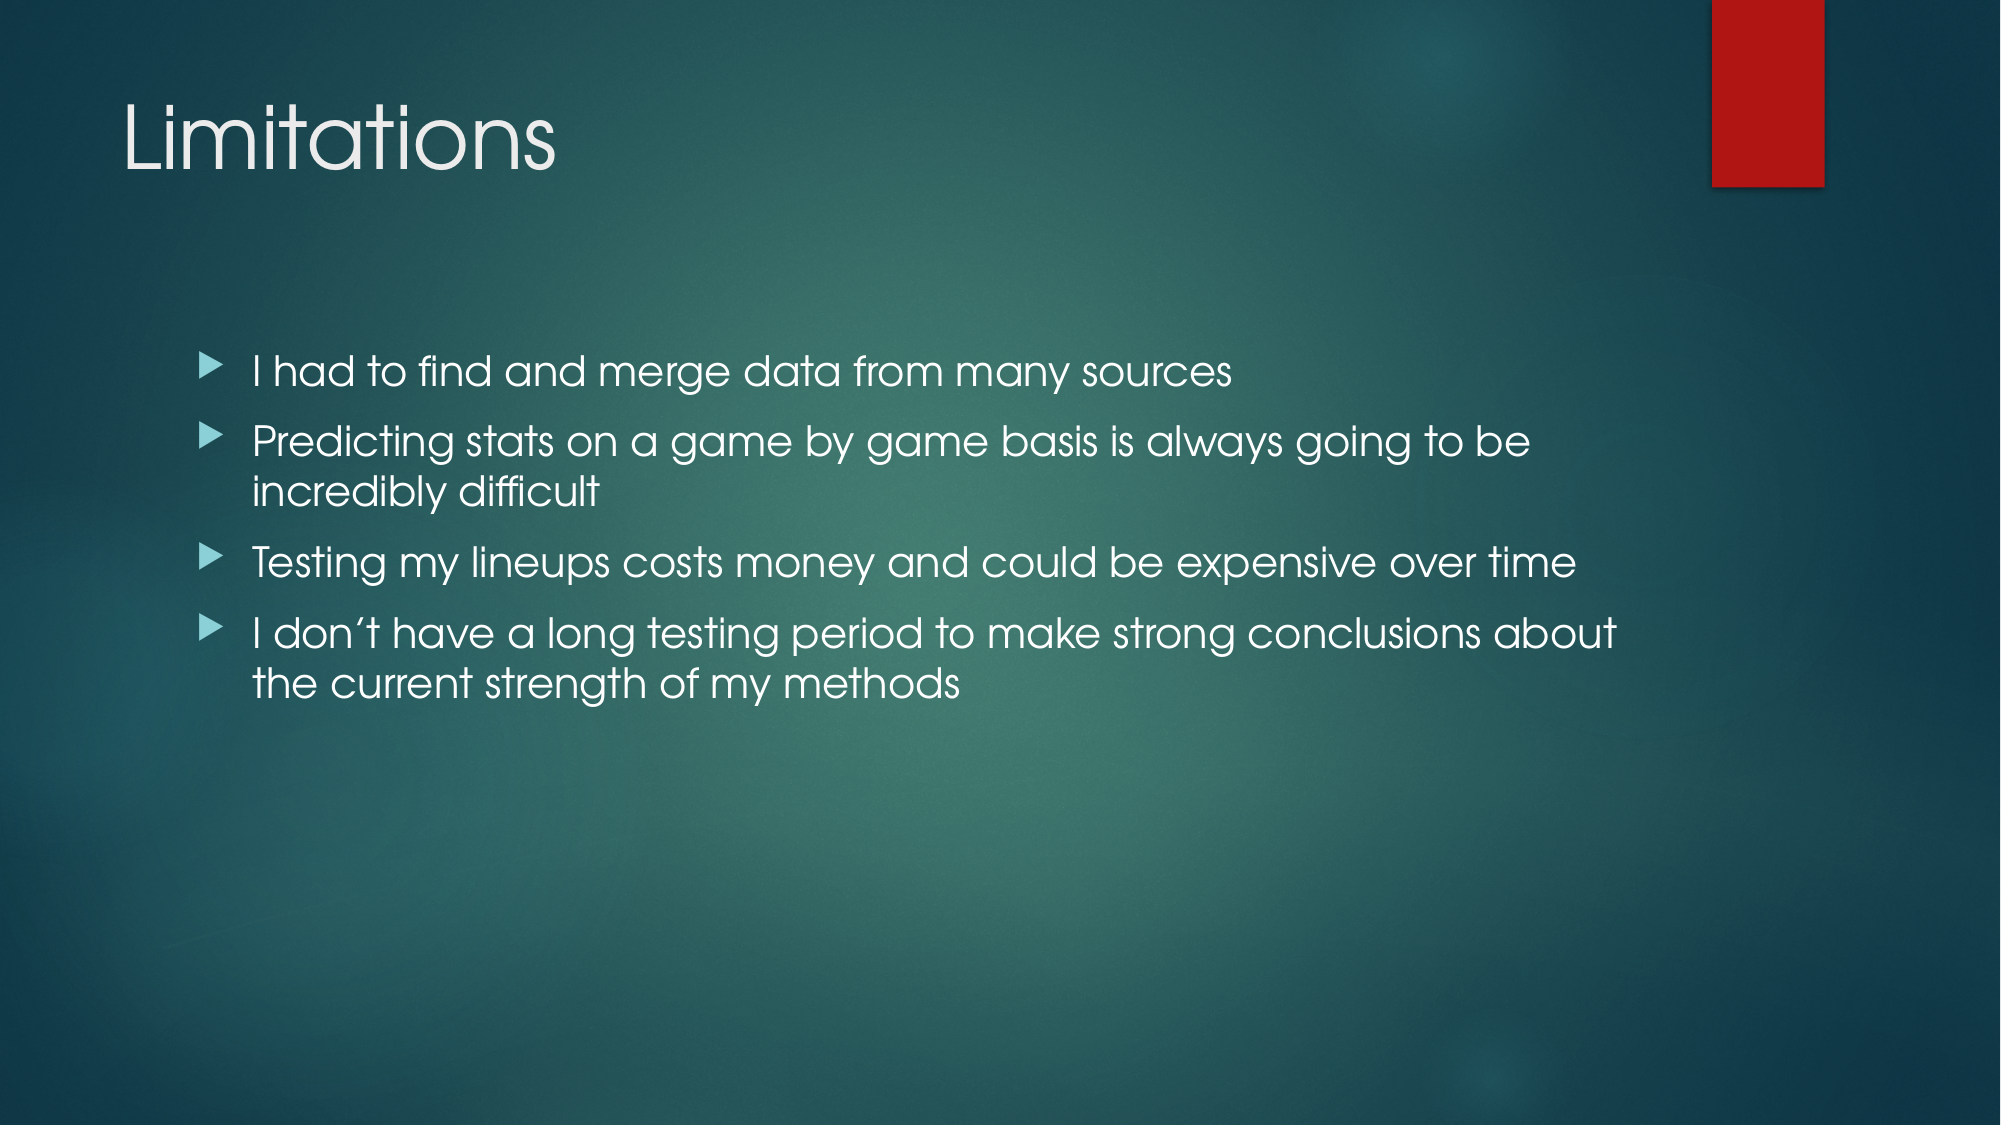

# Limitations
I had to find and merge data from many sources
Predicting stats on a game by game basis is always going to be incredibly difficult
Testing my lineups costs money and could be expensive over time
I don’t have a long testing period to make strong conclusions about the current strength of my methods